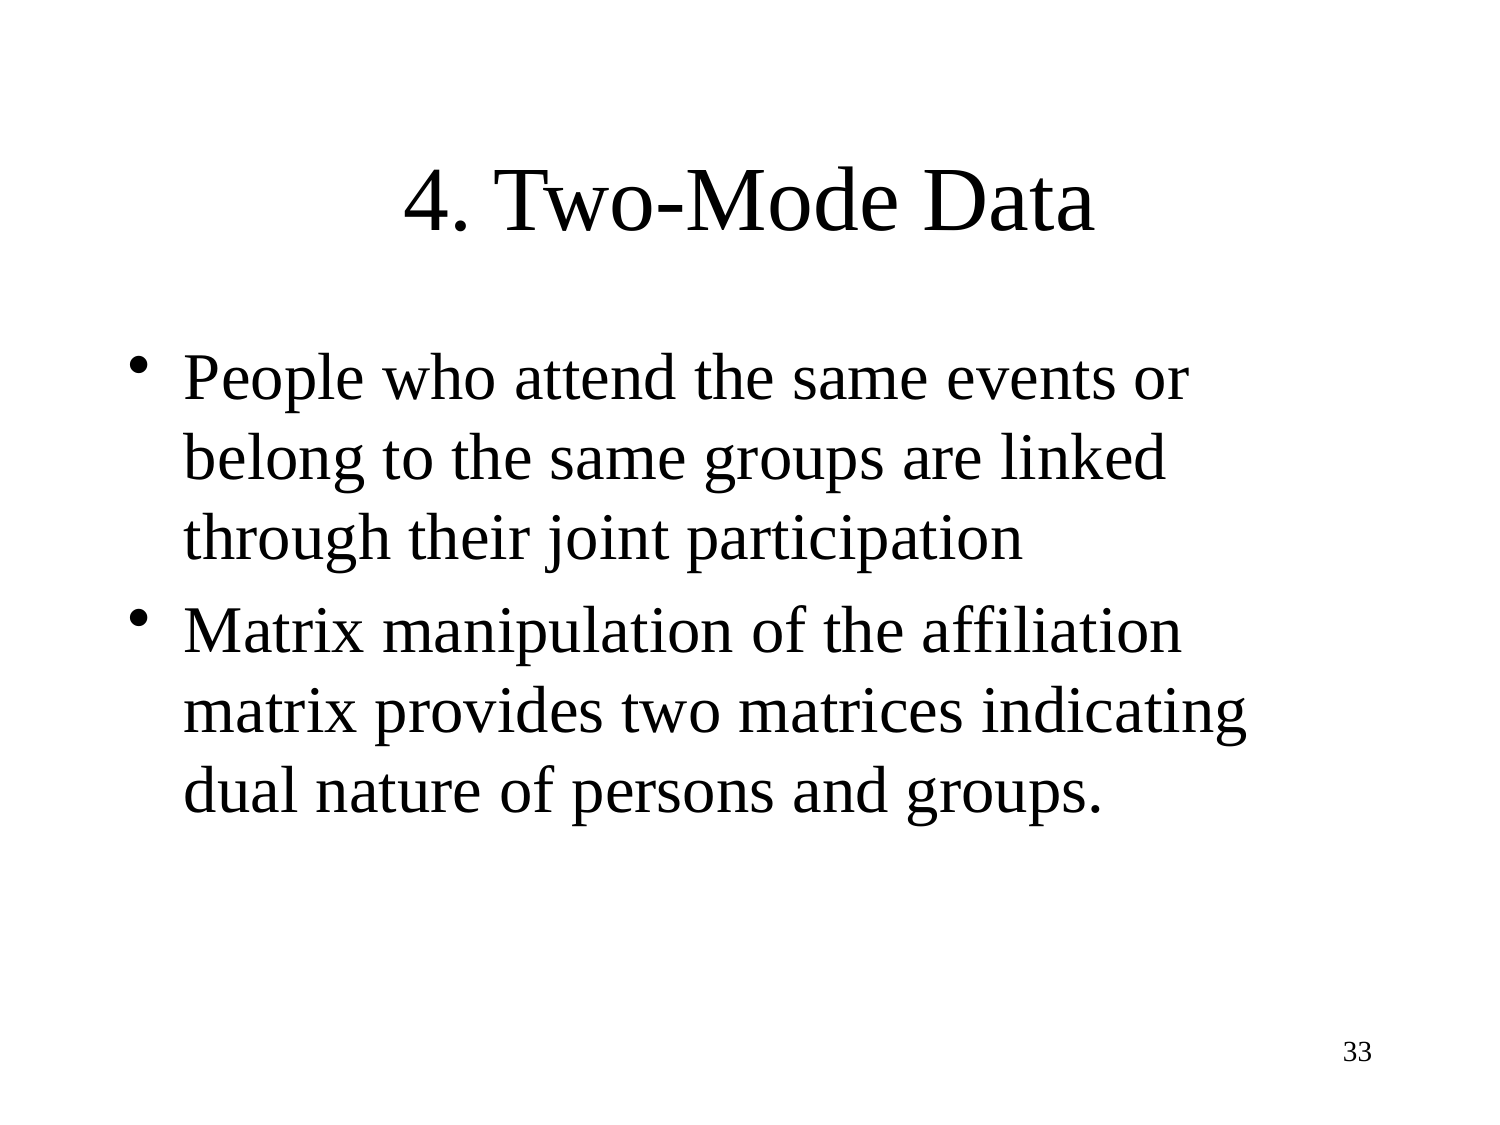

# 4. Two-Mode Data
People who attend the same events or belong to the same groups are linked through their joint participation
Matrix manipulation of the affiliation matrix provides two matrices indicating dual nature of persons and groups.
33